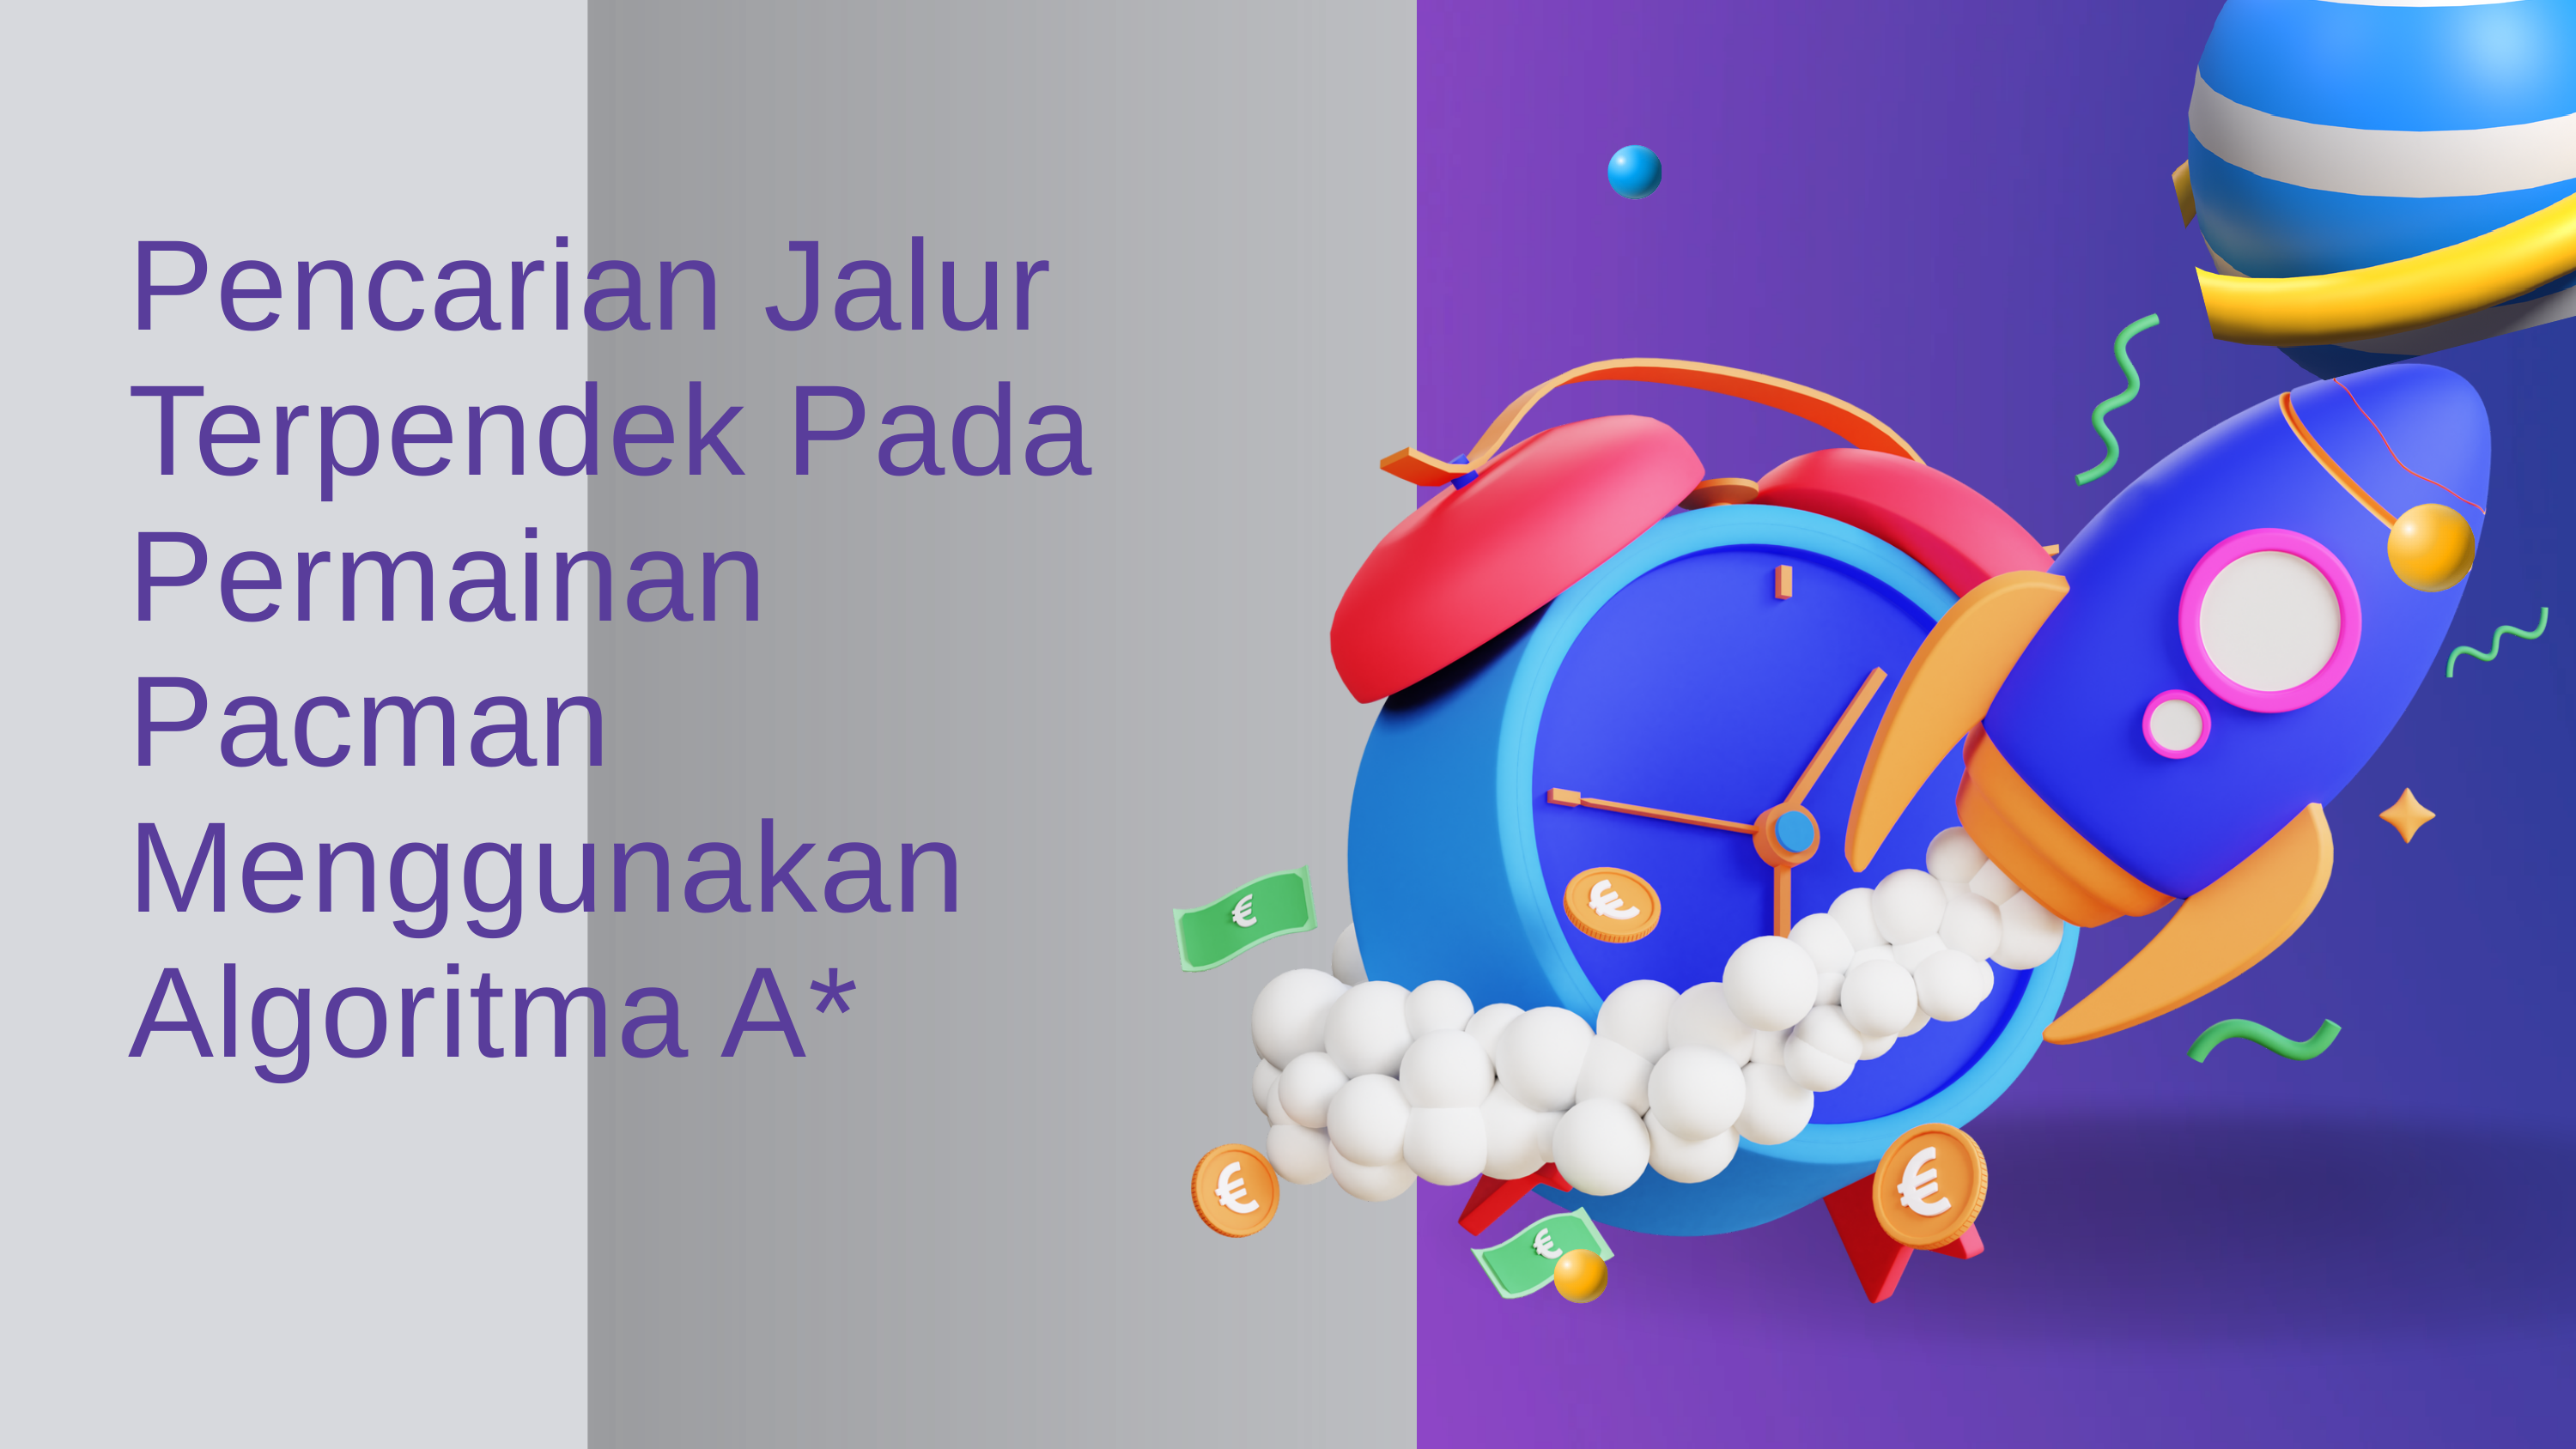

Pencarian Jalur Terpendek Pada Permainan Pacman Menggunakan Algoritma A*